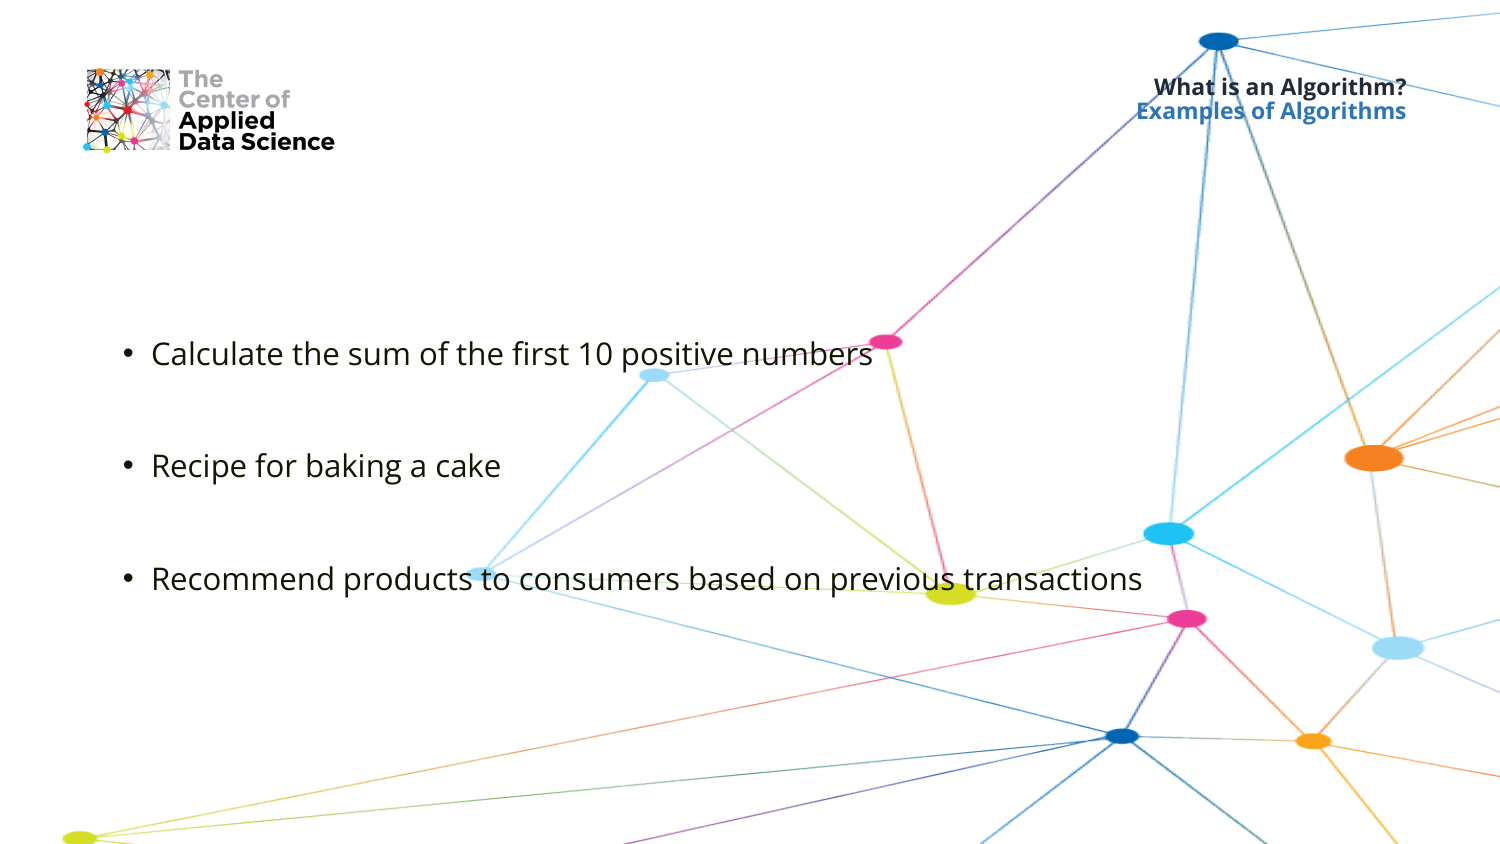

# What is an Algorithm? Examples of Algorithms
Calculate the sum of the first 10 positive numbers

Recipe for baking a cake

Recommend products to consumers based on previous transactions